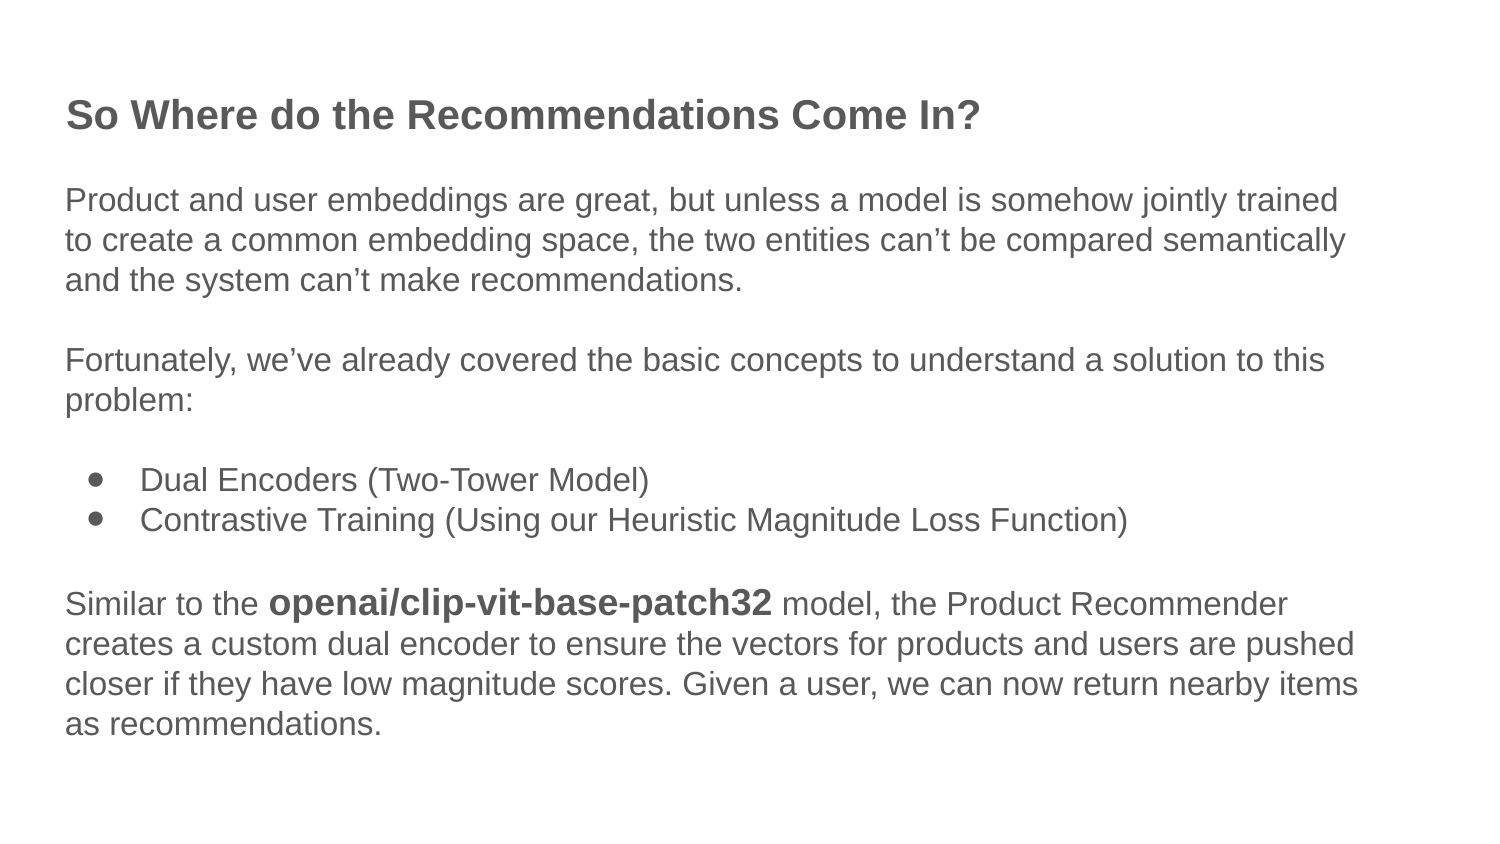

# So Where do the Recommendations Come In?
Product and user embeddings are great, but unless a model is somehow jointly trained to create a common embedding space, the two entities can’t be compared semantically and the system can’t make recommendations.

Fortunately, we’ve already covered the basic concepts to understand a solution to this problem:

Dual Encoders (Two-Tower Model)
Contrastive Training (Using our Heuristic Magnitude Loss Function)

Similar to the openai/clip-vit-base-patch32 model, the Product Recommender creates a custom dual encoder to ensure the vectors for products and users are pushed closer if they have low magnitude scores. Given a user, we can now return nearby items as recommendations.